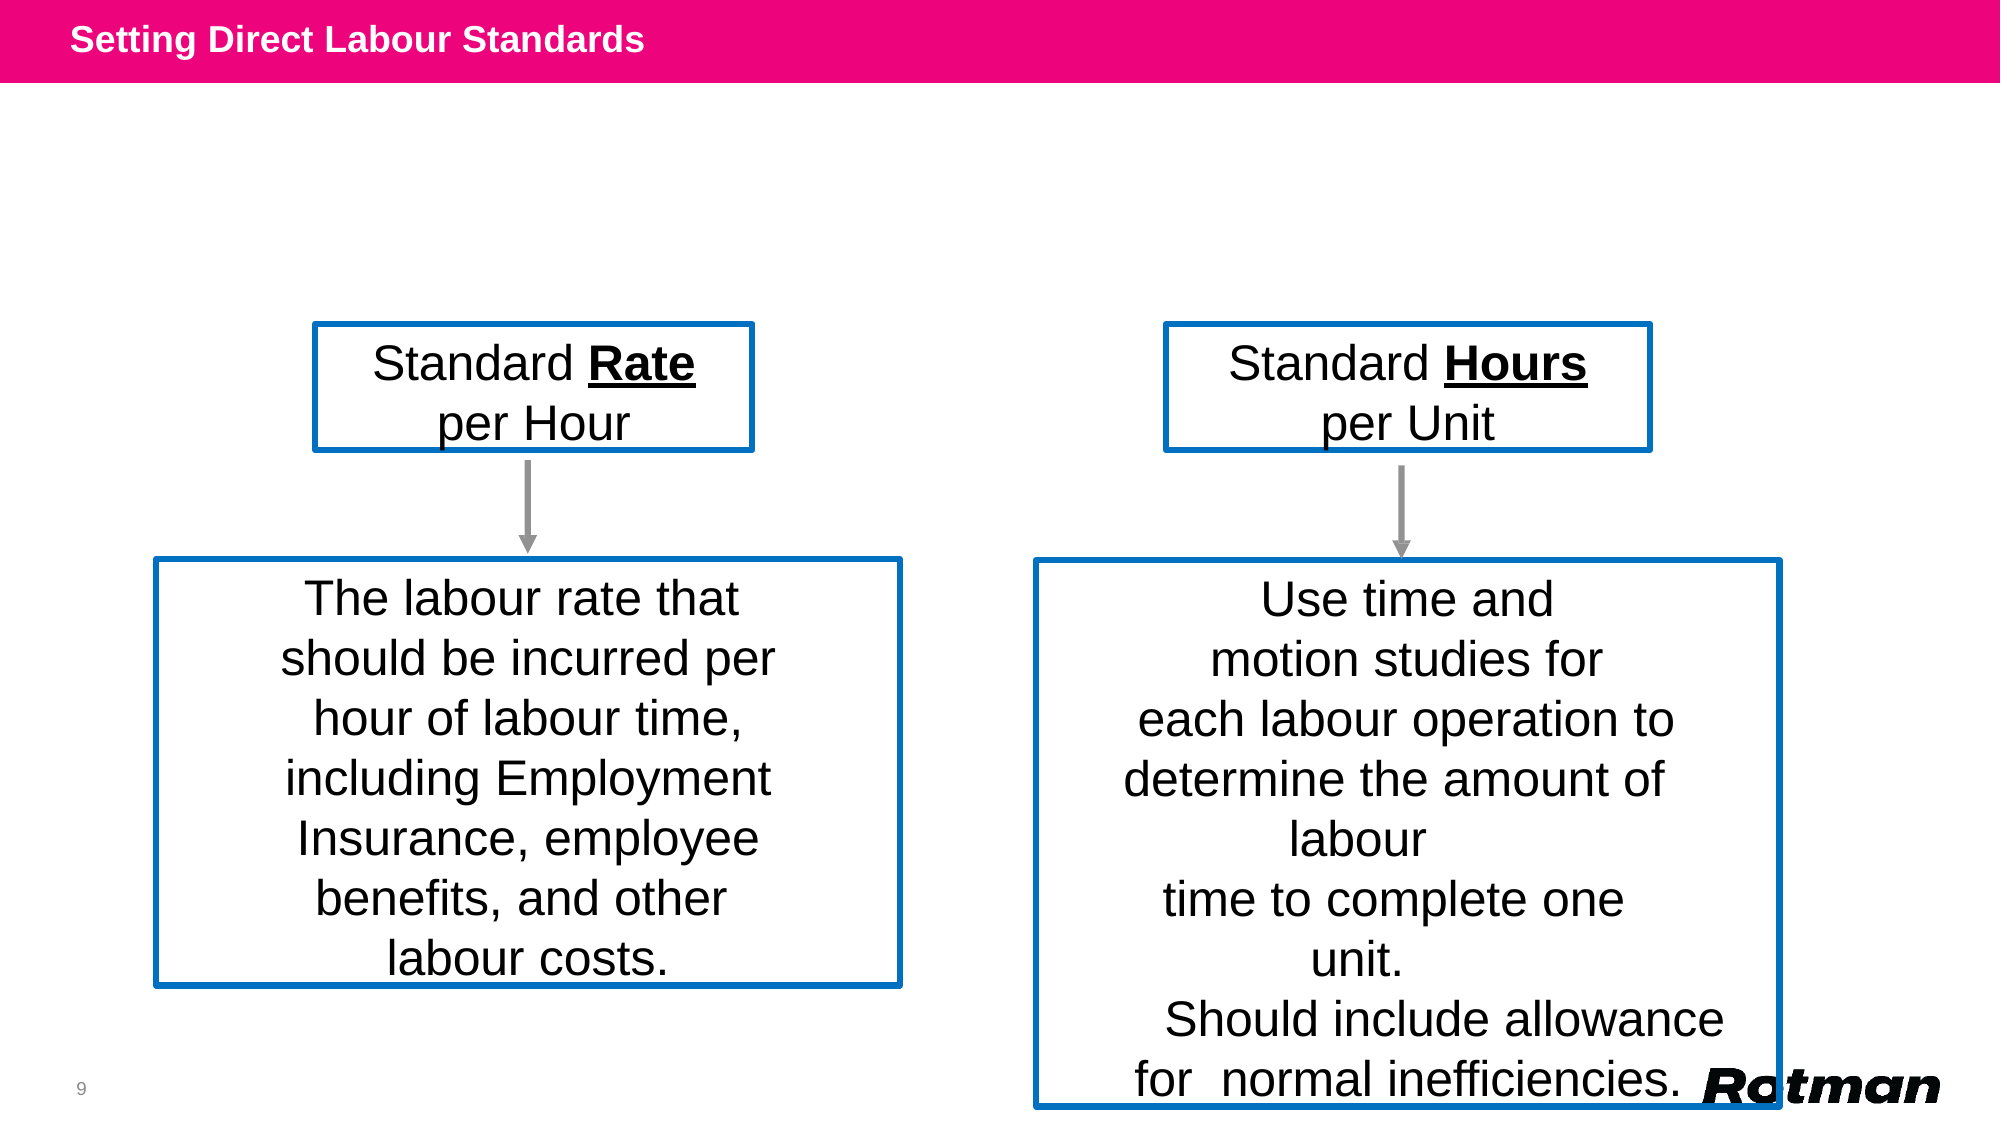

Setting Direct Labour Standards
Standard Rate
per Hour
Standard Hours
per Unit

The labour rate that  should be incurred per  hour of labour time,  including Employment  Insurance, employee  benefits, and other  labour costs.
Use time and
motion studies for  each labour operation to
determine the amount of labour
time to complete one unit.
Should include allowance for  normal inefficiencies.
9